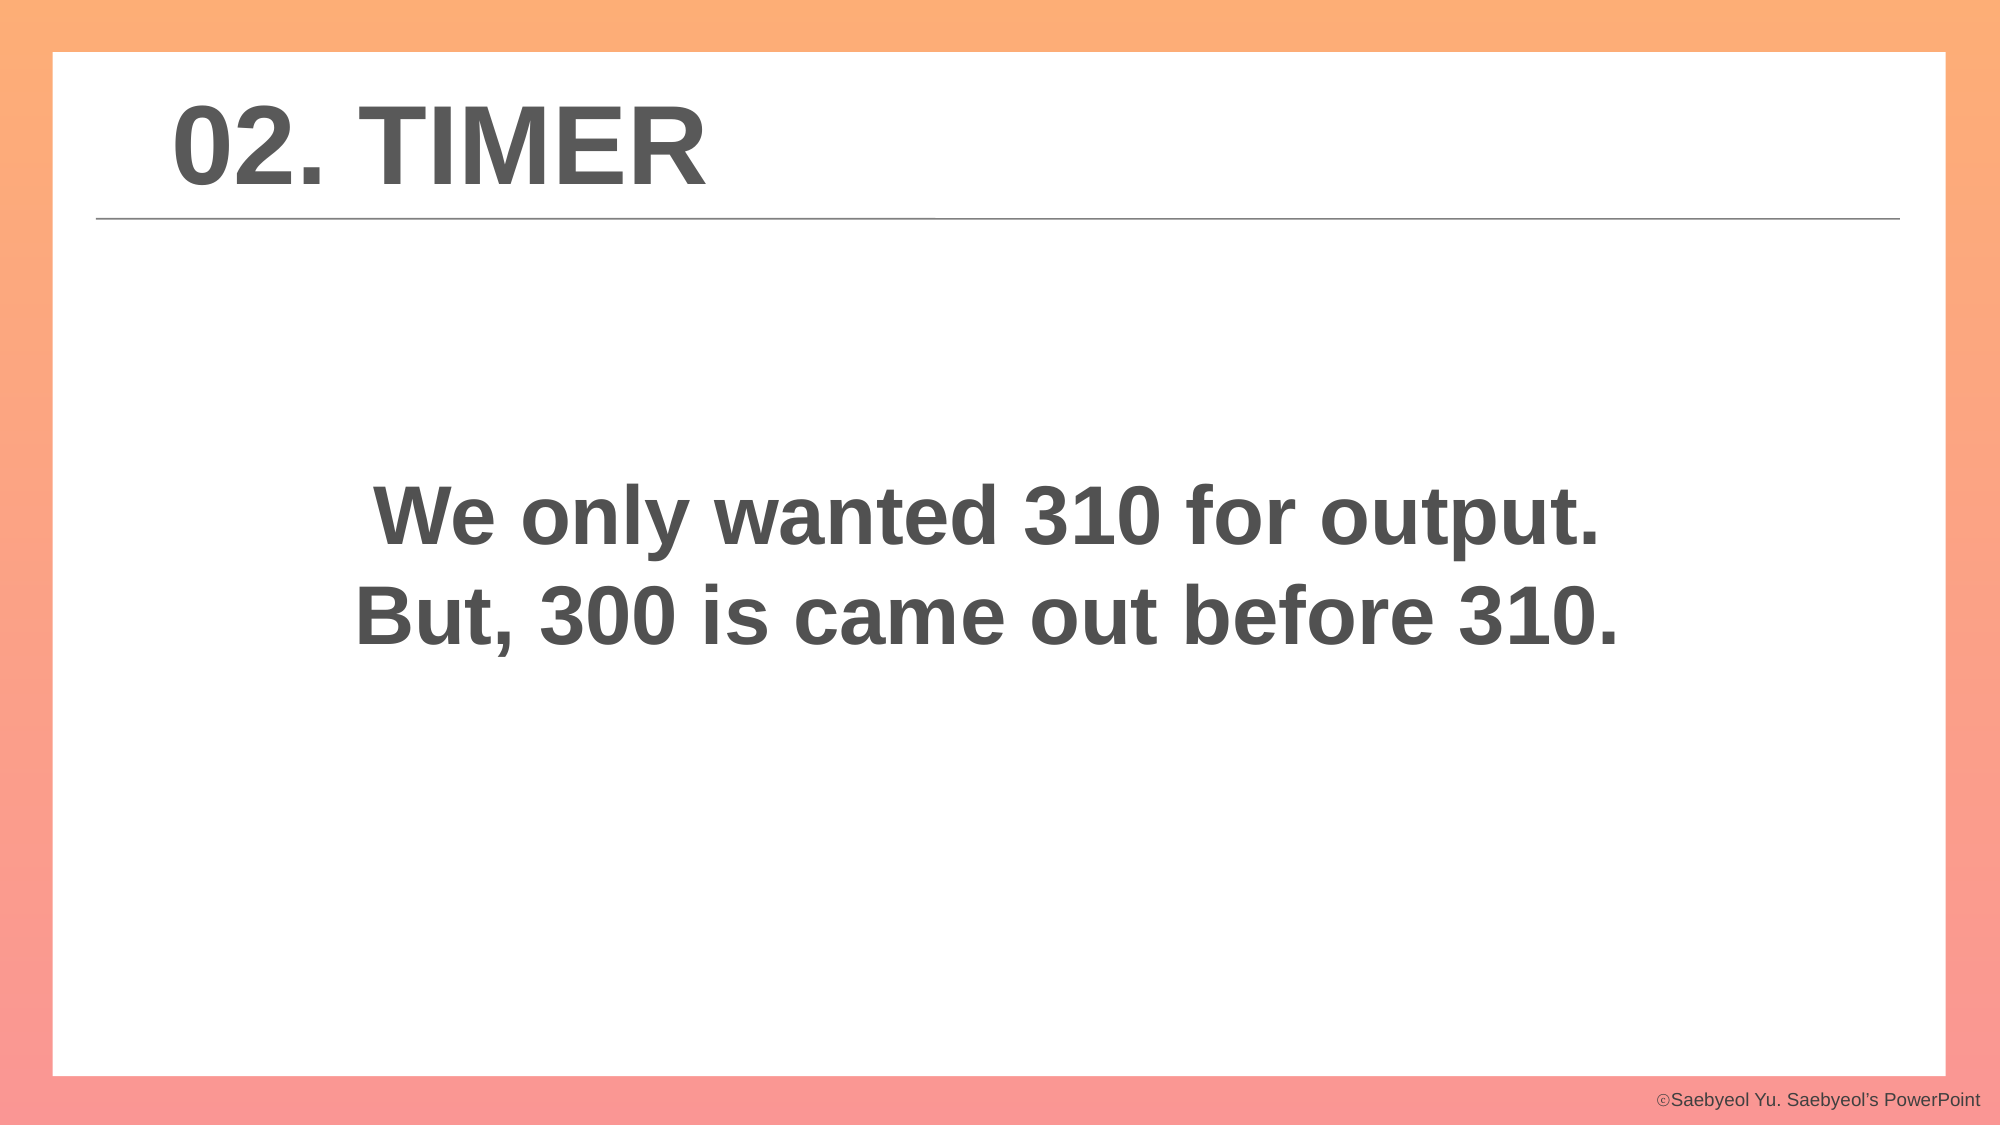

02. TIMER
We only wanted 310 for output.
But, 300 is came out before 310.